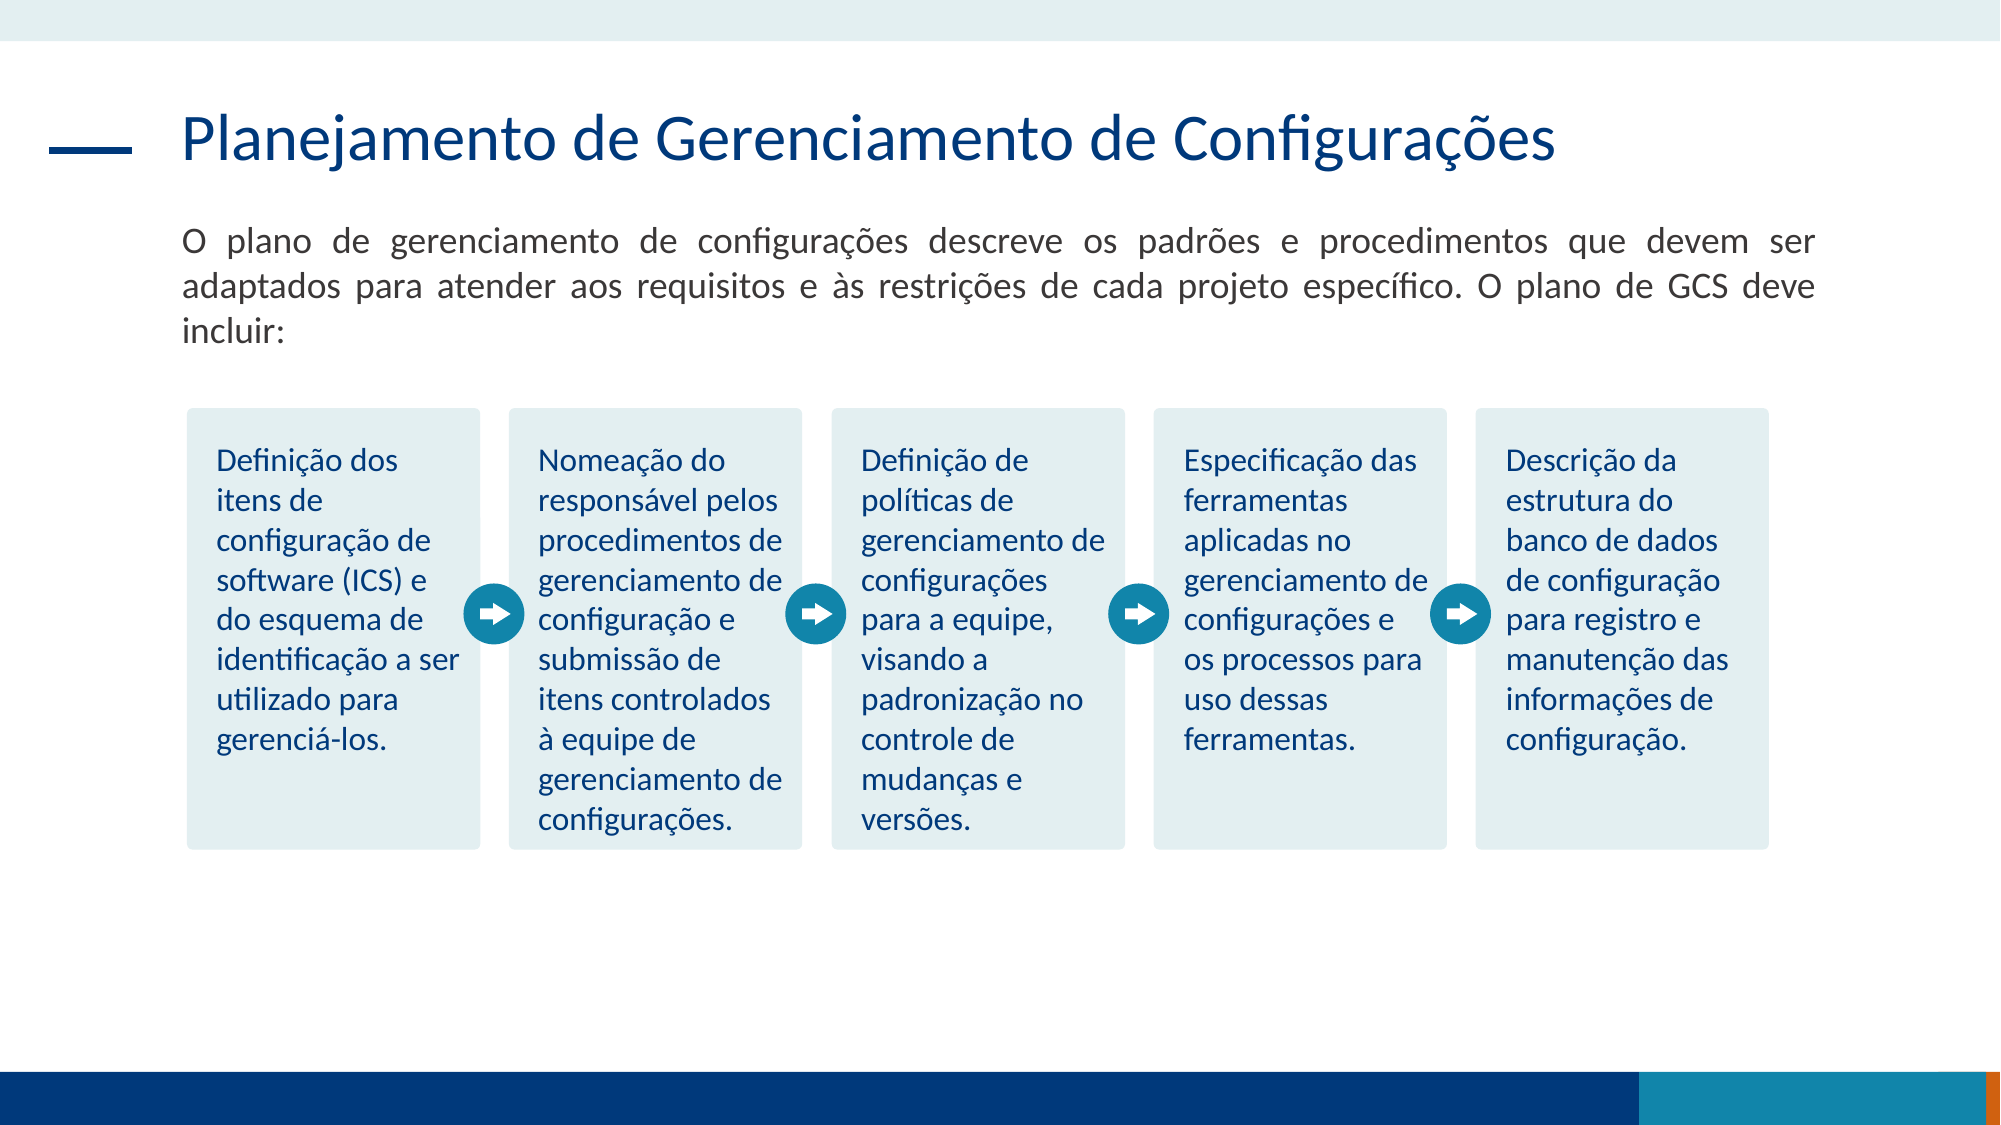

Planejamento de Gerenciamento de Configurações
O plano de gerenciamento de configurações descreve os padrões e procedimentos que devem ser adaptados para atender aos requisitos e às restrições de cada projeto específico. O plano de GCS deve incluir:

Definição dos itens de configuração de software (ICS) e do esquema de identificação a ser utilizado para gerenciá-los.
Nomeação do responsável pelos procedimentos de gerenciamento de configuração e submissão de itens controlados à equipe de gerenciamento de configurações.
Definição de políticas de gerenciamento de configurações para a equipe, visando a padronização no controle de mudanças e versões.
Especificação das ferramentas aplicadas no gerenciamento de configurações e os processos para uso dessas ferramentas.
Descrição da estrutura do banco de dados de configuração para registro e manutenção das informações de configuração.